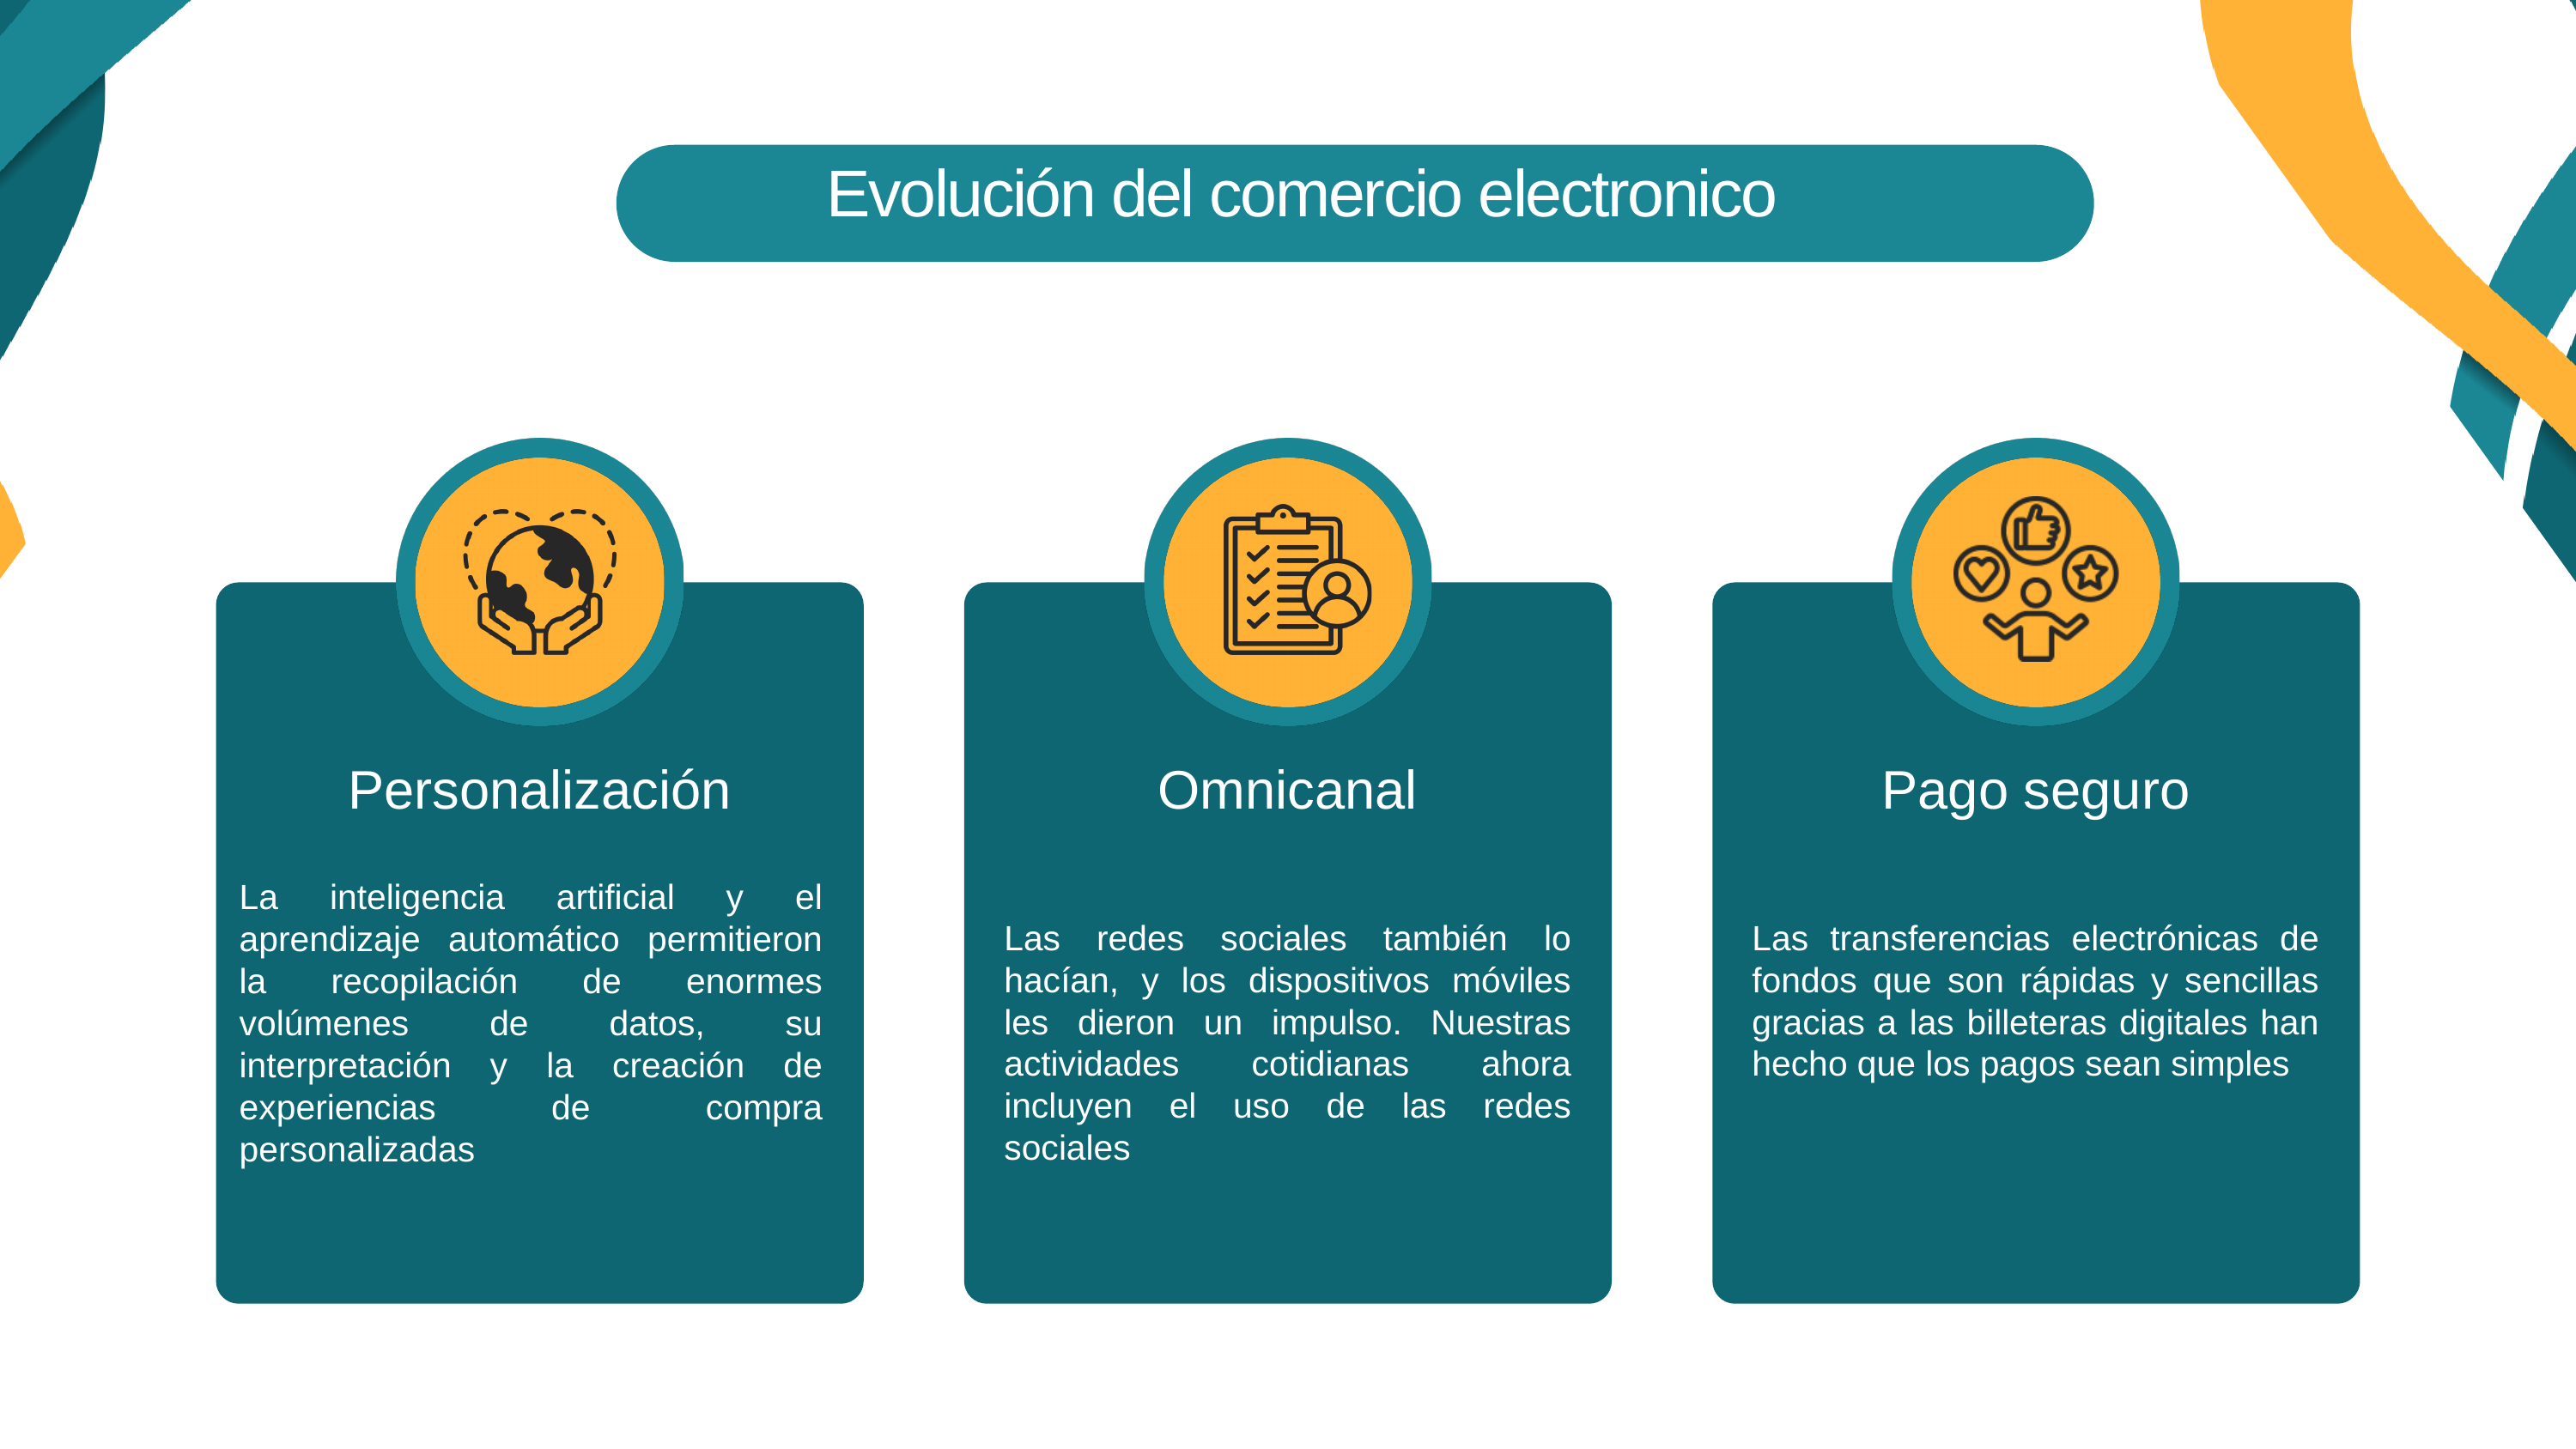

Evolución del comercio electronico

Personalización
Omnicanal
Pago seguro
La inteligencia artificial y el aprendizaje automático permitieron la recopilación de enormes volúmenes de datos, su interpretación y la creación de experiencias de compra personalizadas
Las redes sociales también lo hacían, y los dispositivos móviles les dieron un impulso. Nuestras actividades cotidianas ahora incluyen el uso de las redes sociales
Las transferencias electrónicas de fondos que son rápidas y sencillas gracias a las billeteras digitales han hecho que los pagos sean simples